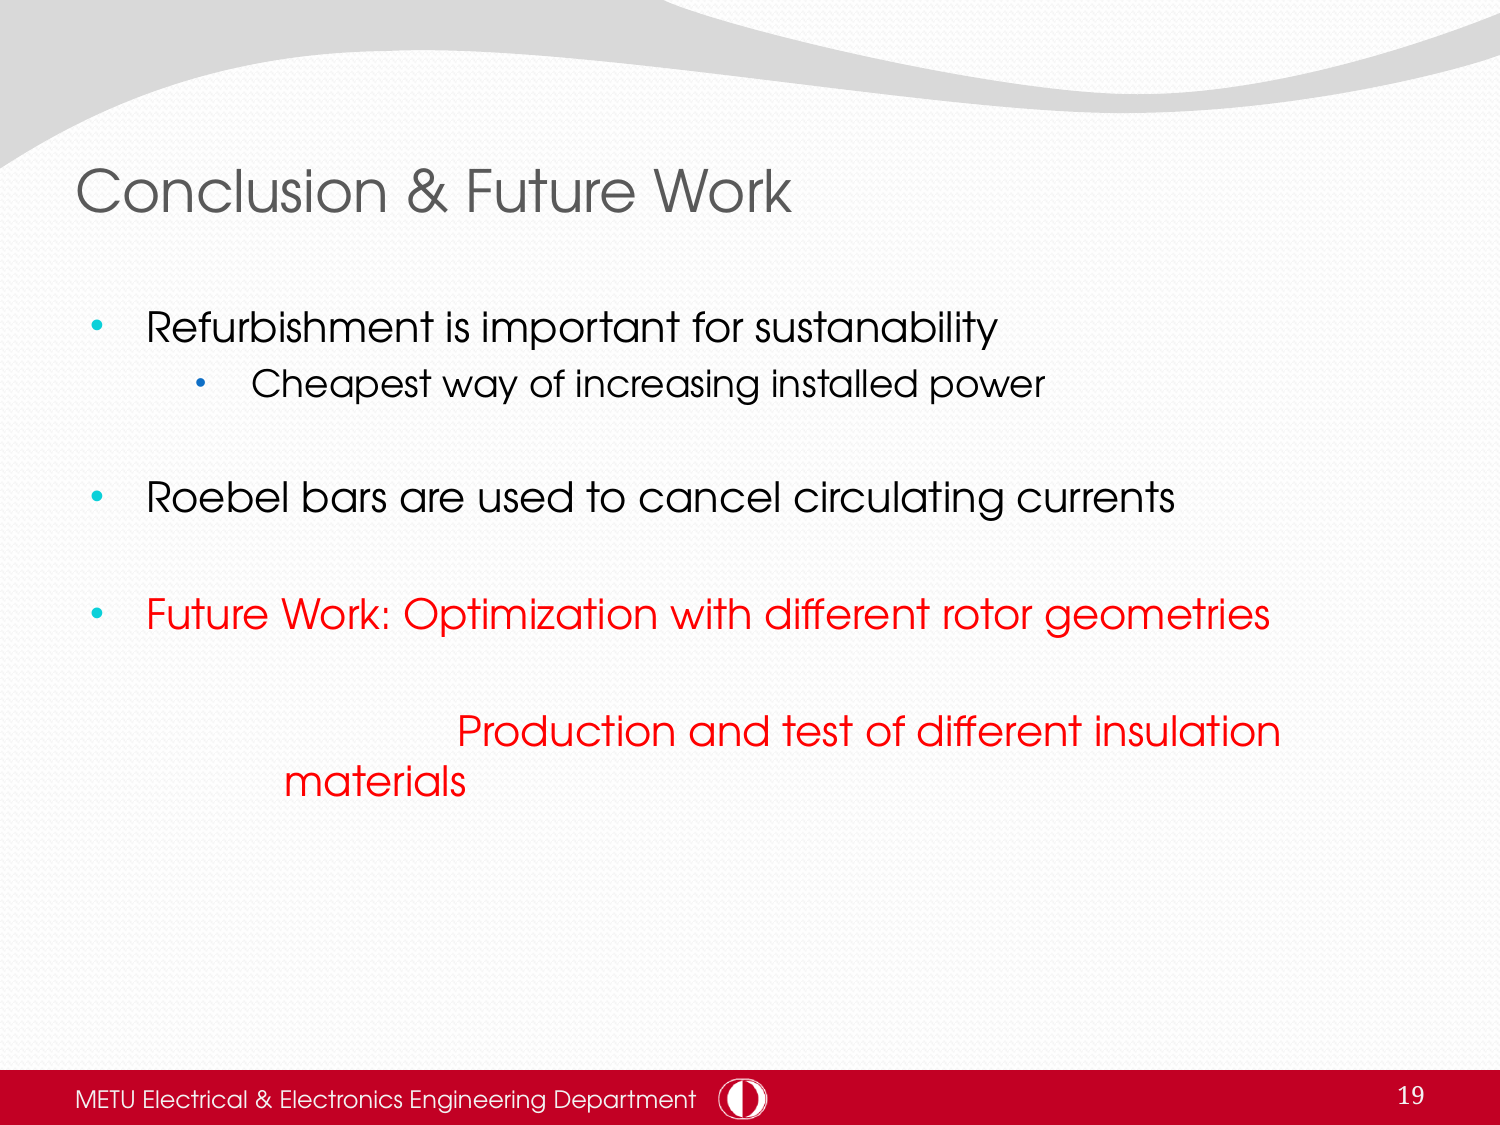

# Conclusion & Future Work

Refurbishment is important for sustanability
Cheapest way of increasing installed power

Roebel bars are used to cancel circulating currents

Future Work: Optimization with different rotor geometries

	  Production and test of different insulation materials

METU Electrical & Electronics Engineering Department
19